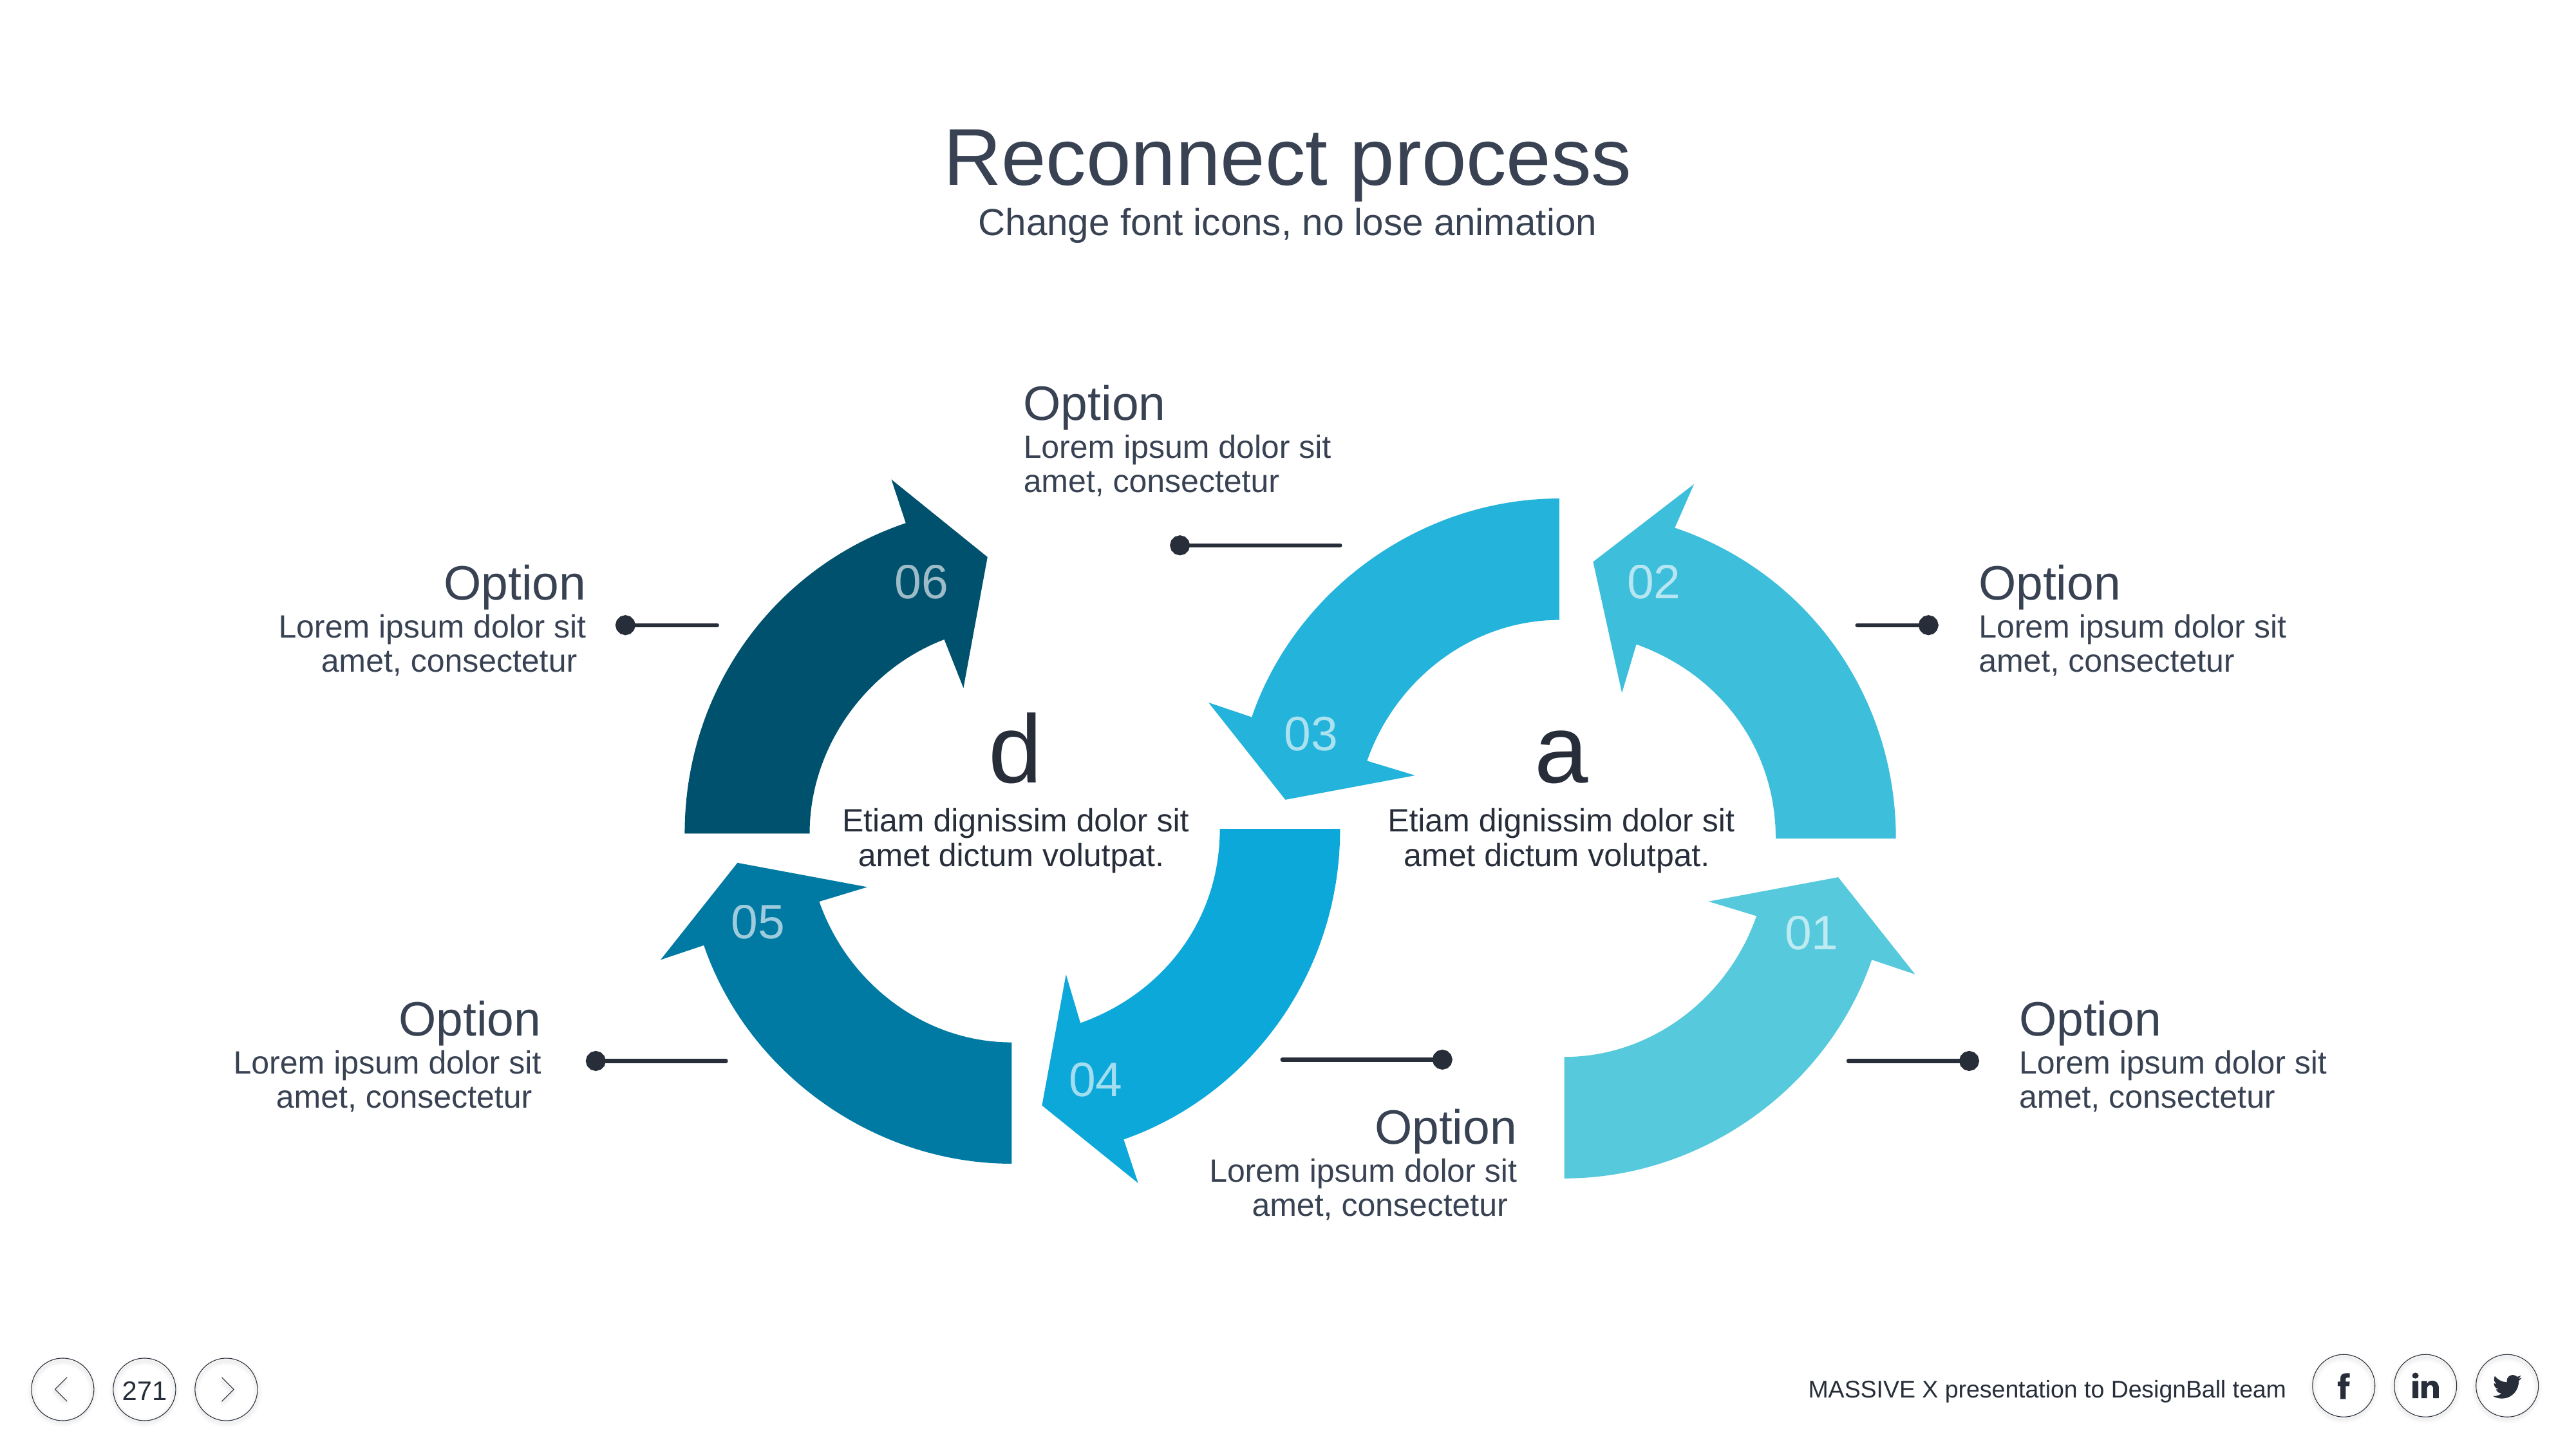

Reconnect process
Change font icons, no lose animation
Option
Lorem ipsum dolor sit amet, consectetur

06

02

03
Option
Lorem ipsum dolor sit amet, consectetur
Option
Lorem ipsum dolor sit amet, consectetur
d
Etiam dignissim dolor sit amet dictum volutpat.
a
Etiam dignissim dolor sit amet dictum volutpat.

04

05

01
Option
Lorem ipsum dolor sit amet, consectetur
Option
Lorem ipsum dolor sit amet, consectetur
Option
Lorem ipsum dolor sit amet, consectetur